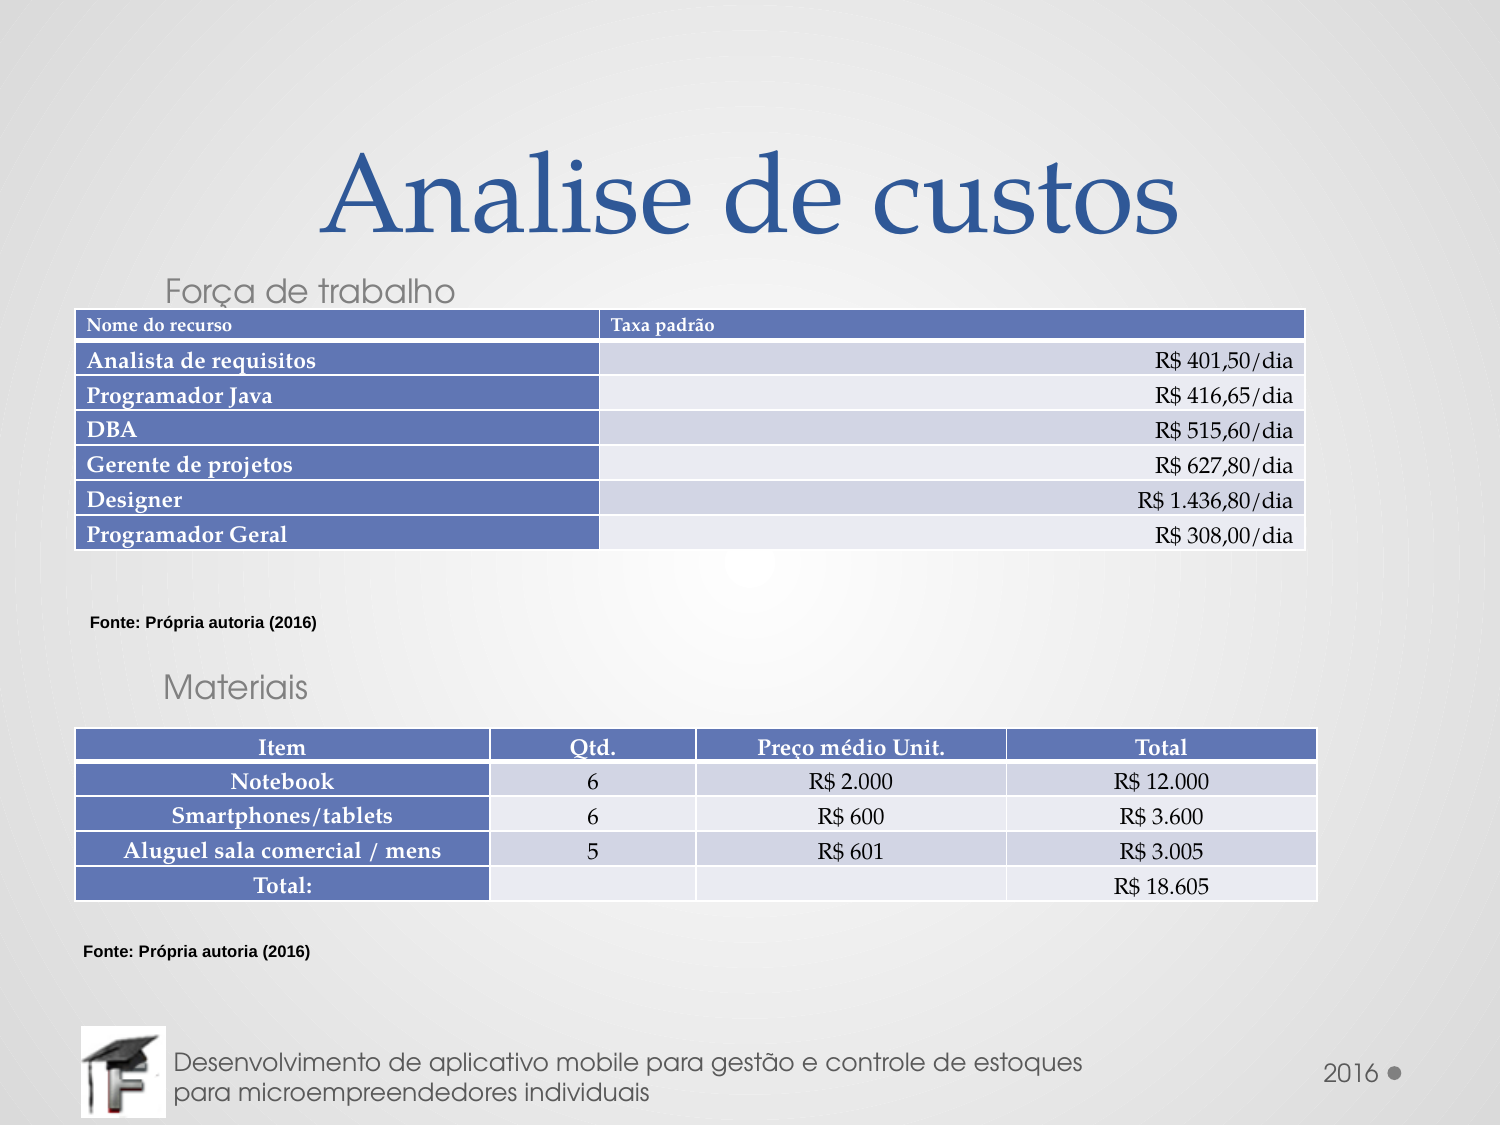

# Analise de custos
Força de trabalho

        Materiais
| Nome do recurso | Taxa padrão |
| --- | --- |
| Analista de requisitos | R$ 401,50/dia |
| Programador Java | R$ 416,65/dia |
| DBA | R$ 515,60/dia |
| Gerente de projetos | R$ 627,80/dia |
| Designer | R$ 1.436,80/dia |
| Programador Geral | R$ 308,00/dia |
Fonte: Própria autoria (2016)

| Item | Qtd. | Preço médio Unit. | Total |
| --- | --- | --- | --- |
| Notebook | 6 | R$ 2.000 | R$ 12.000 |
| Smartphones/tablets | 6 | R$ 600 | R$ 3.600 |
| Aluguel sala comercial / mens | 5 | R$ 601 | R$ 3.005 |
| Total: |  |  | R$ 18.605 |
Fonte: Própria autoria (2016)

2016
Desenvolvimento de aplicativo mobile para gestão e controle de estoques para microempreendedores individuais